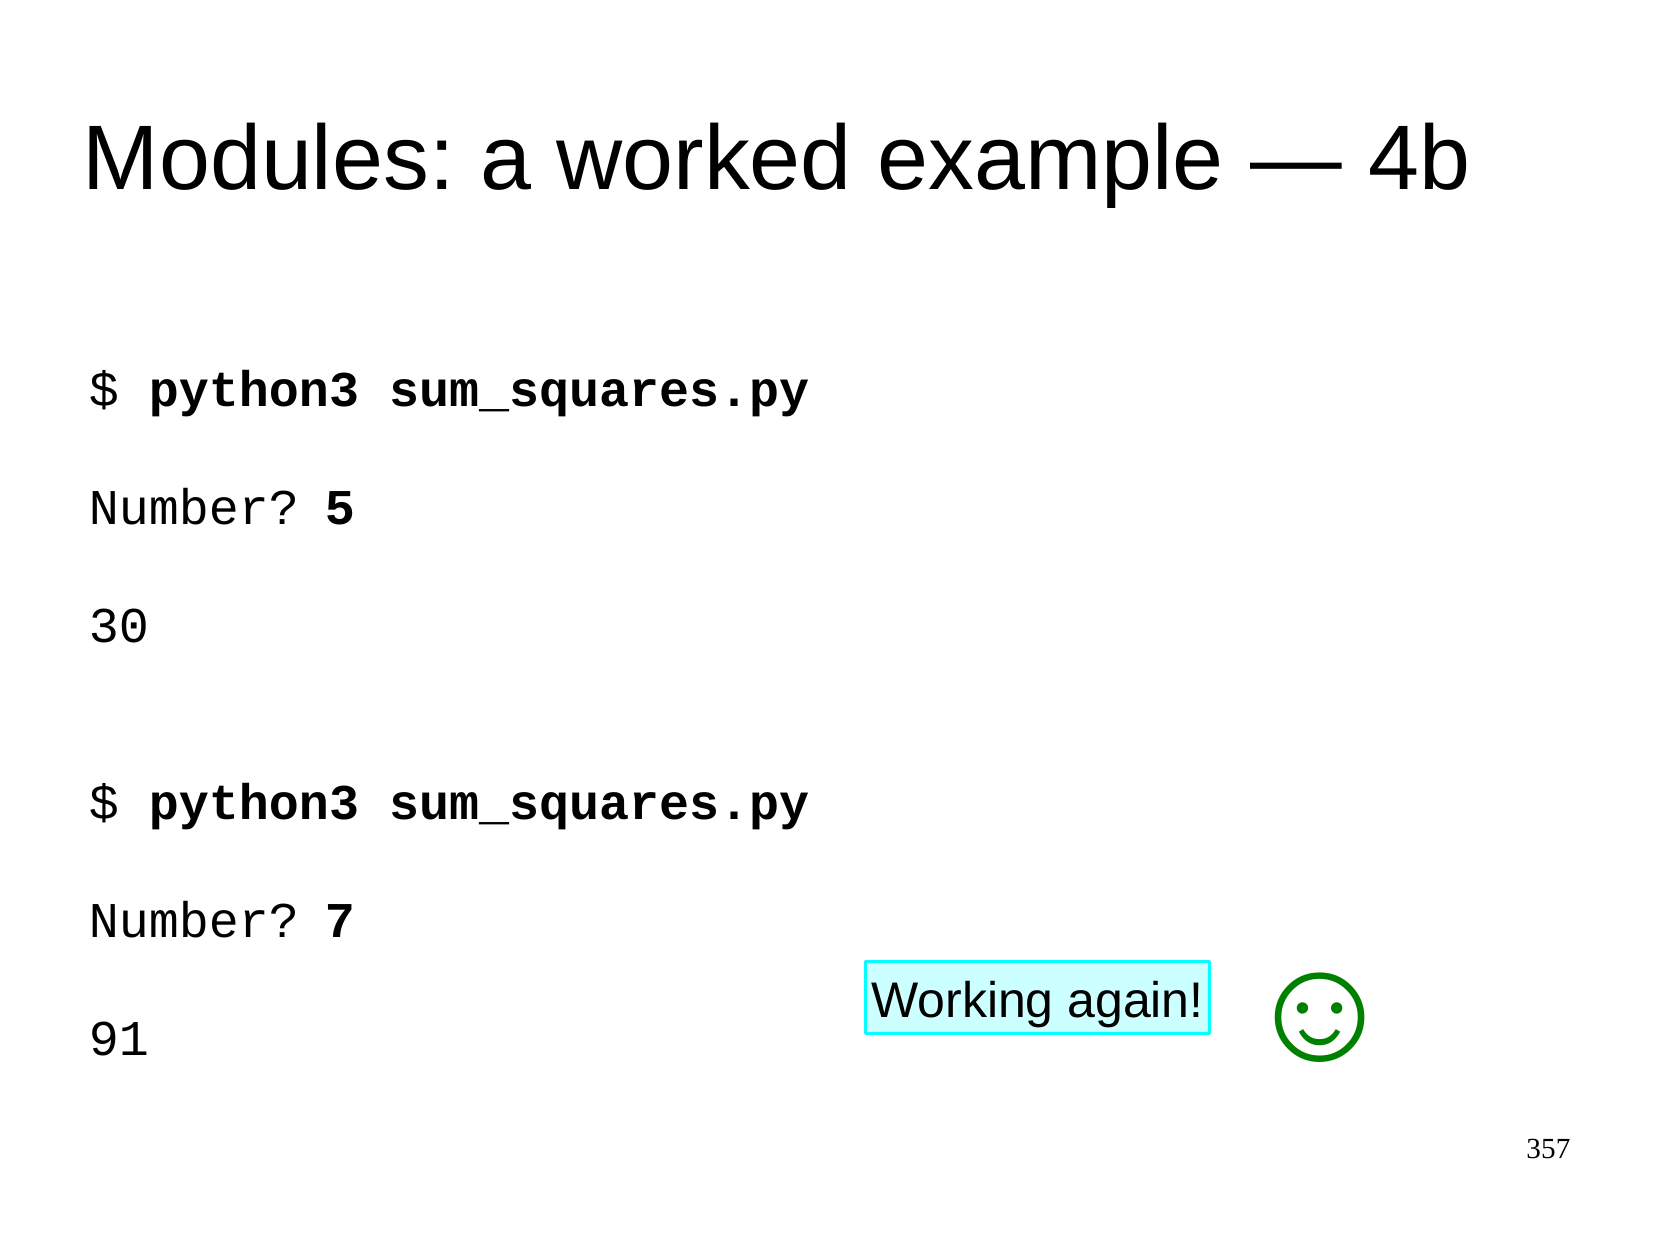

Modules: a worked example ― 4b
$
python3 sum_squares.py
Number?
5
30
$
python3 sum_squares.py
Number?
7
☺
Working again!
91
357